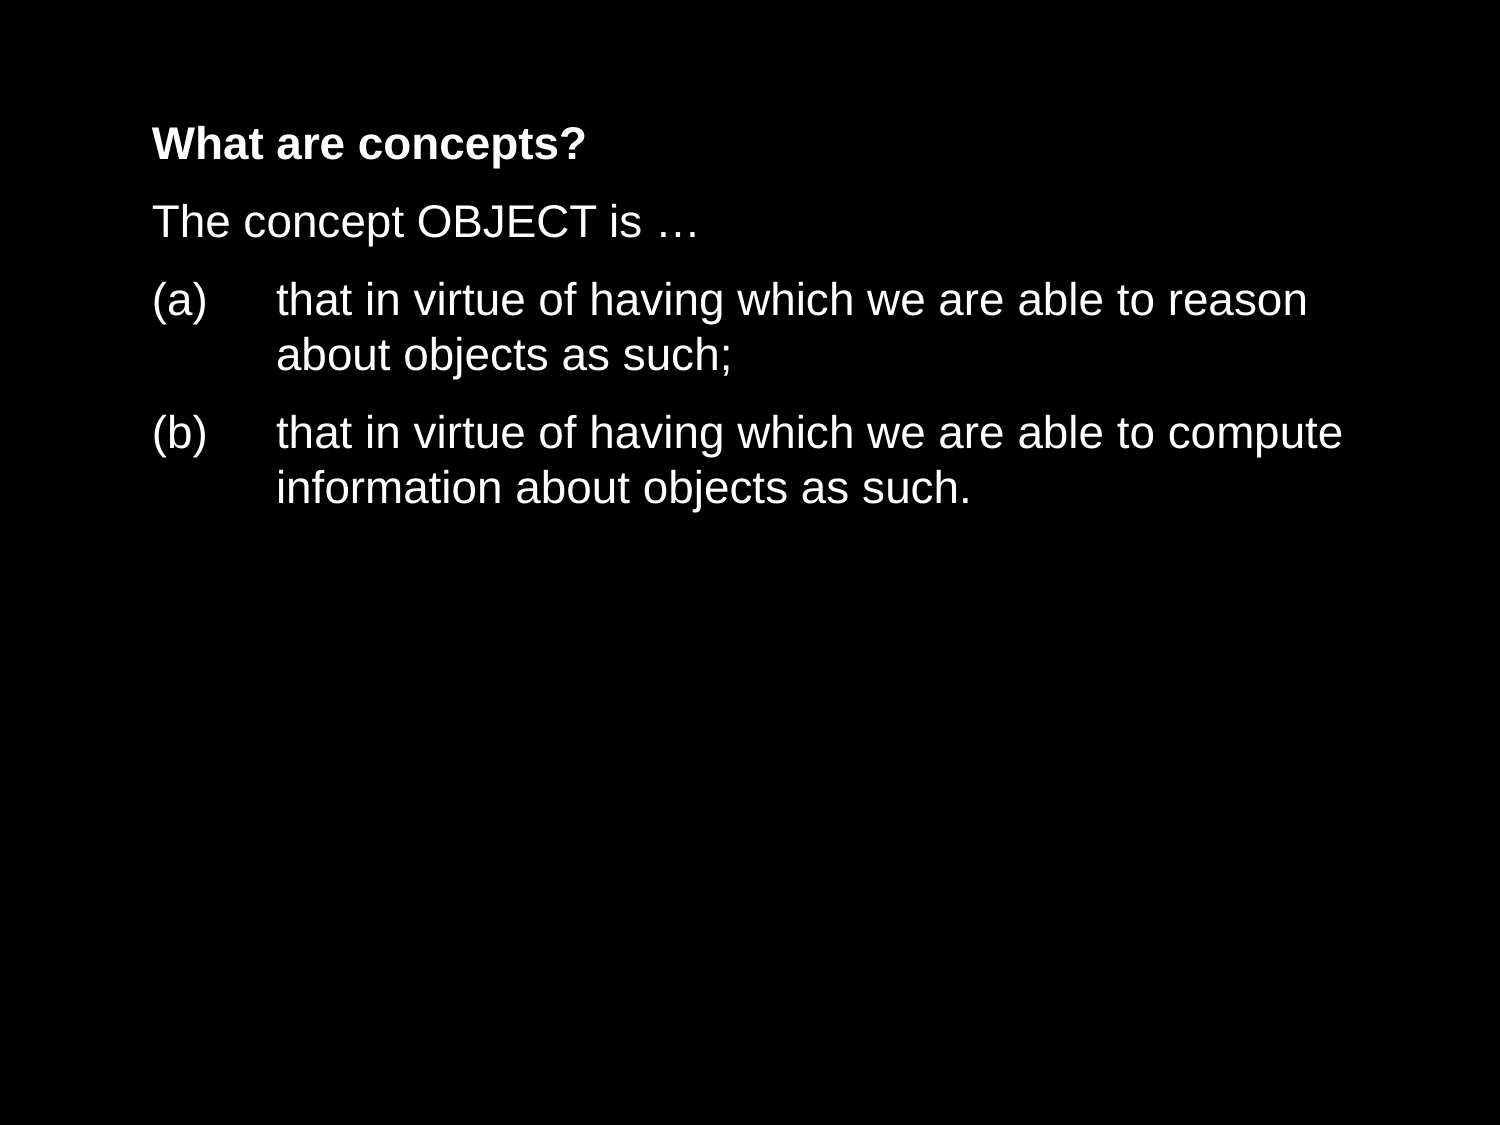

What are concepts?
The concept OBJECT is …
(a)	that in virtue of having which we are able to reason about objects as such;
(b)	that in virtue of having which we are able to compute information about objects as such.